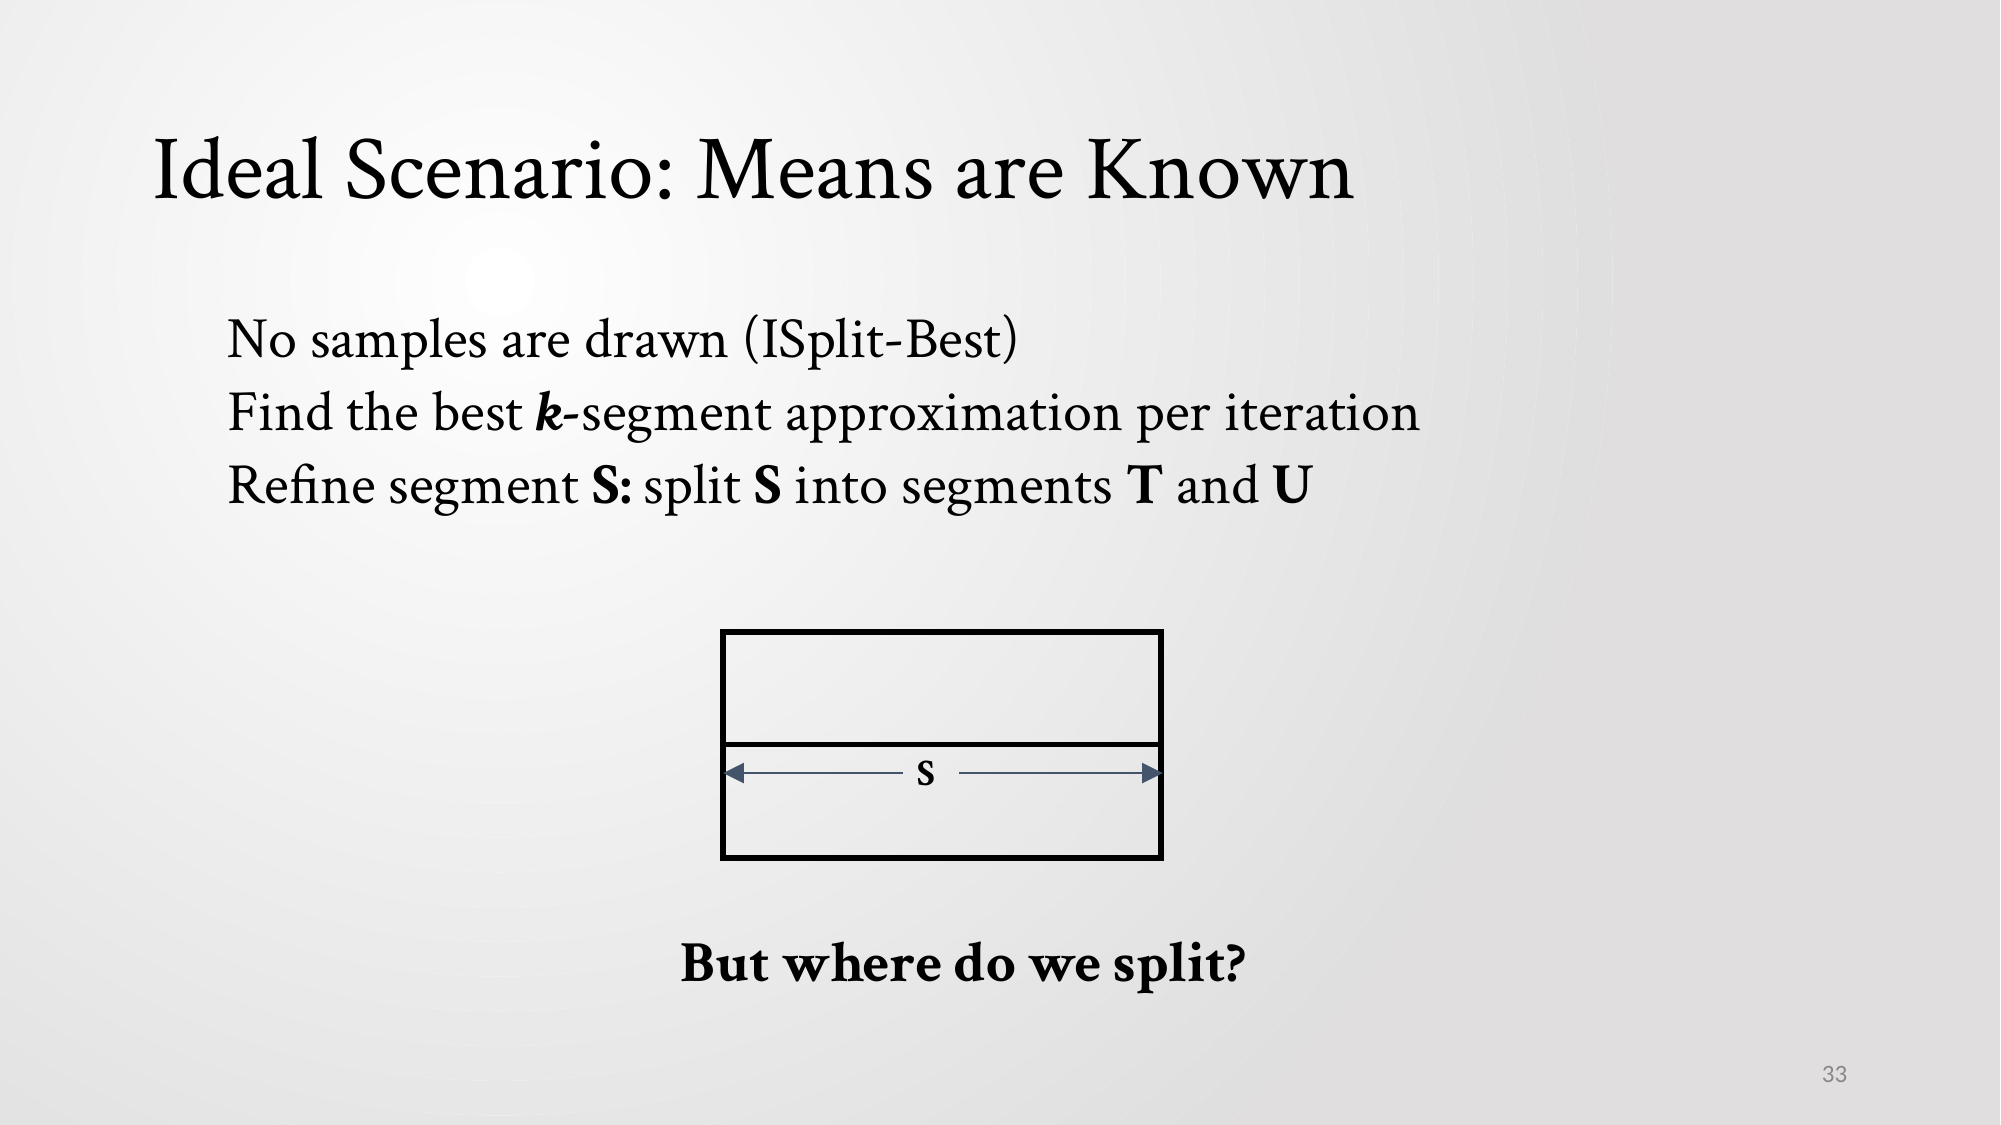

# Ideal Scenario: Means are Known
No samples are drawn (ISplit-Best)
Find the best k-segment approximation per iteration
Refine segment S: split S into segments T and U

S
But where do we split?

33